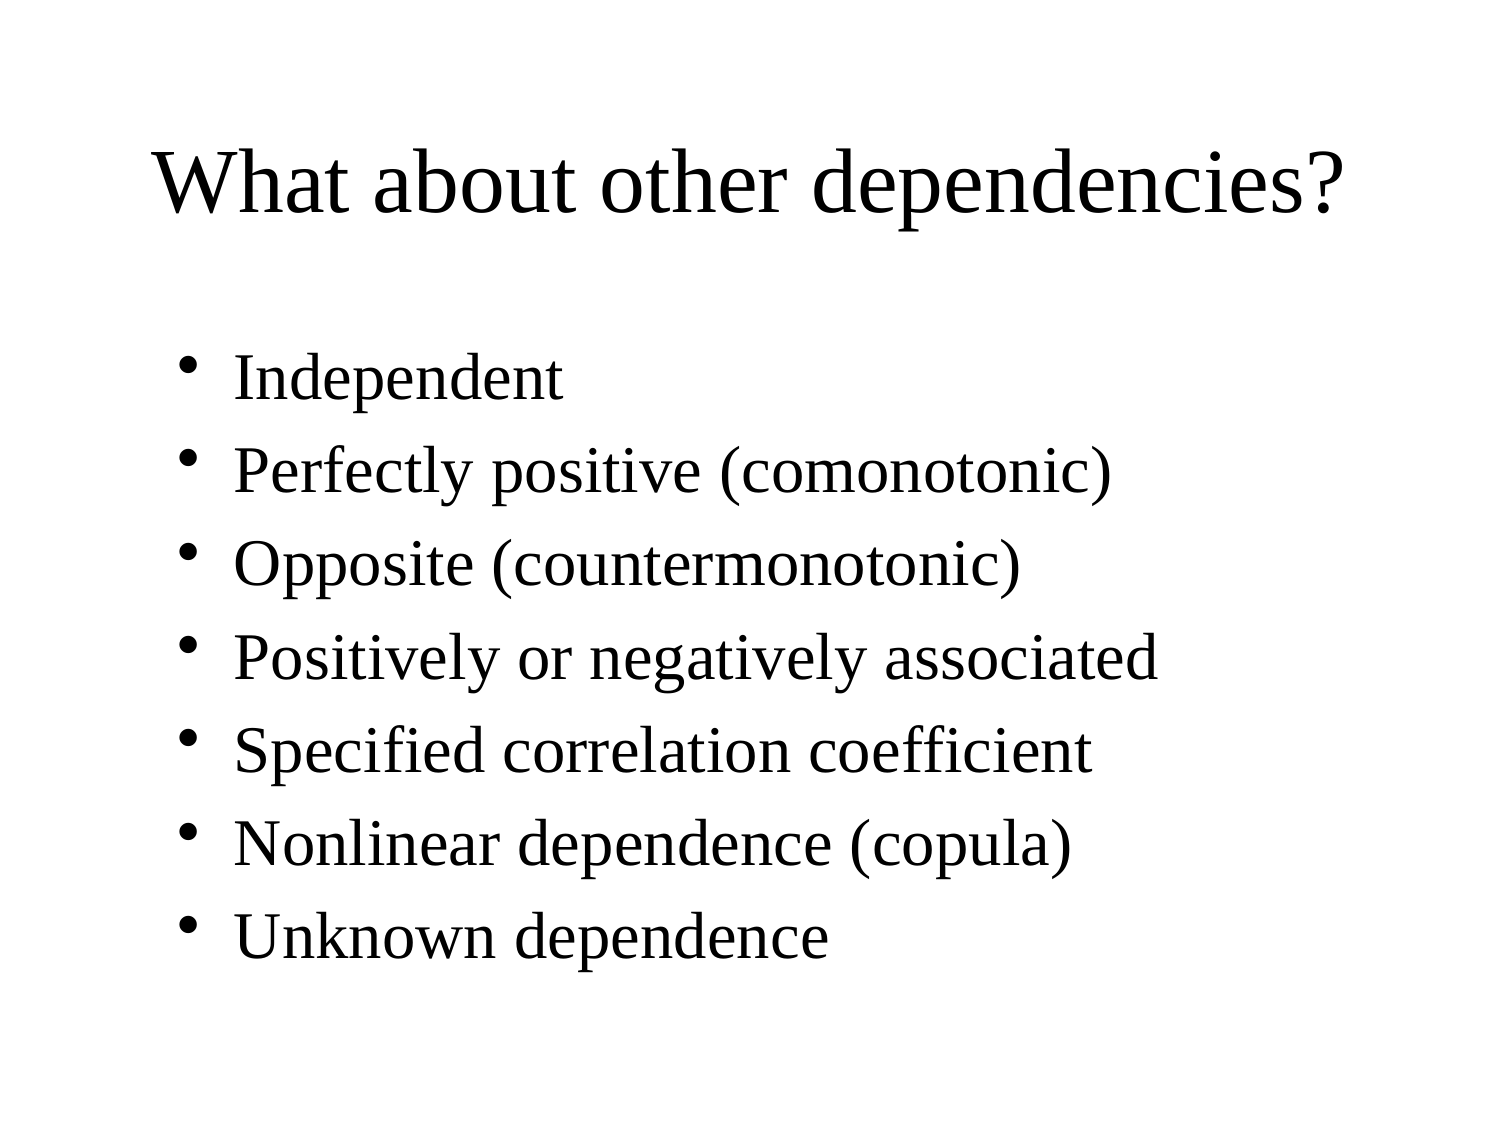

# What about other dependencies?
Independent
Perfectly positive (comonotonic)
Opposite (countermonotonic)
Positively or negatively associated
Specified correlation coefficient
Nonlinear dependence (copula)
Unknown dependence